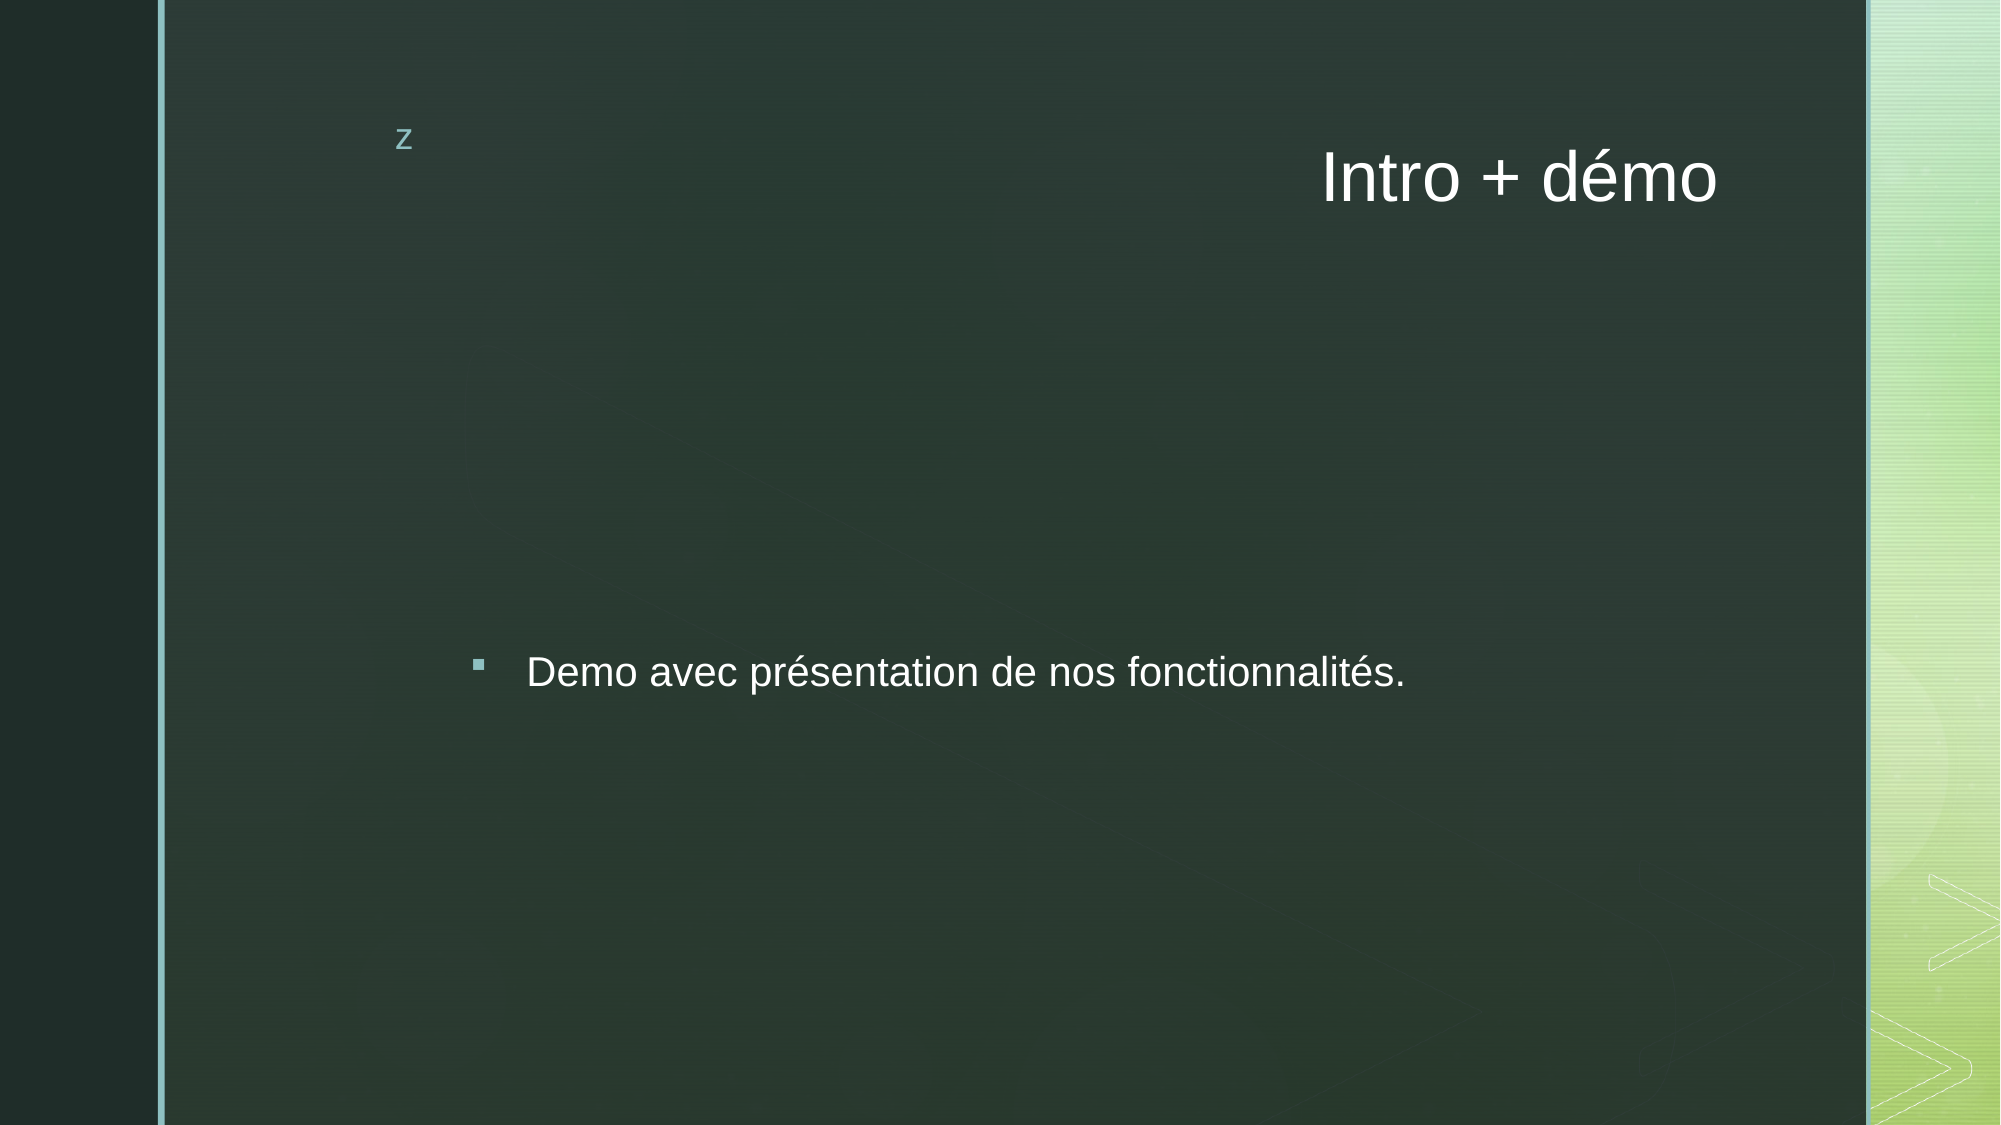

# Intro + démo
Demo avec présentation de nos fonctionnalités.